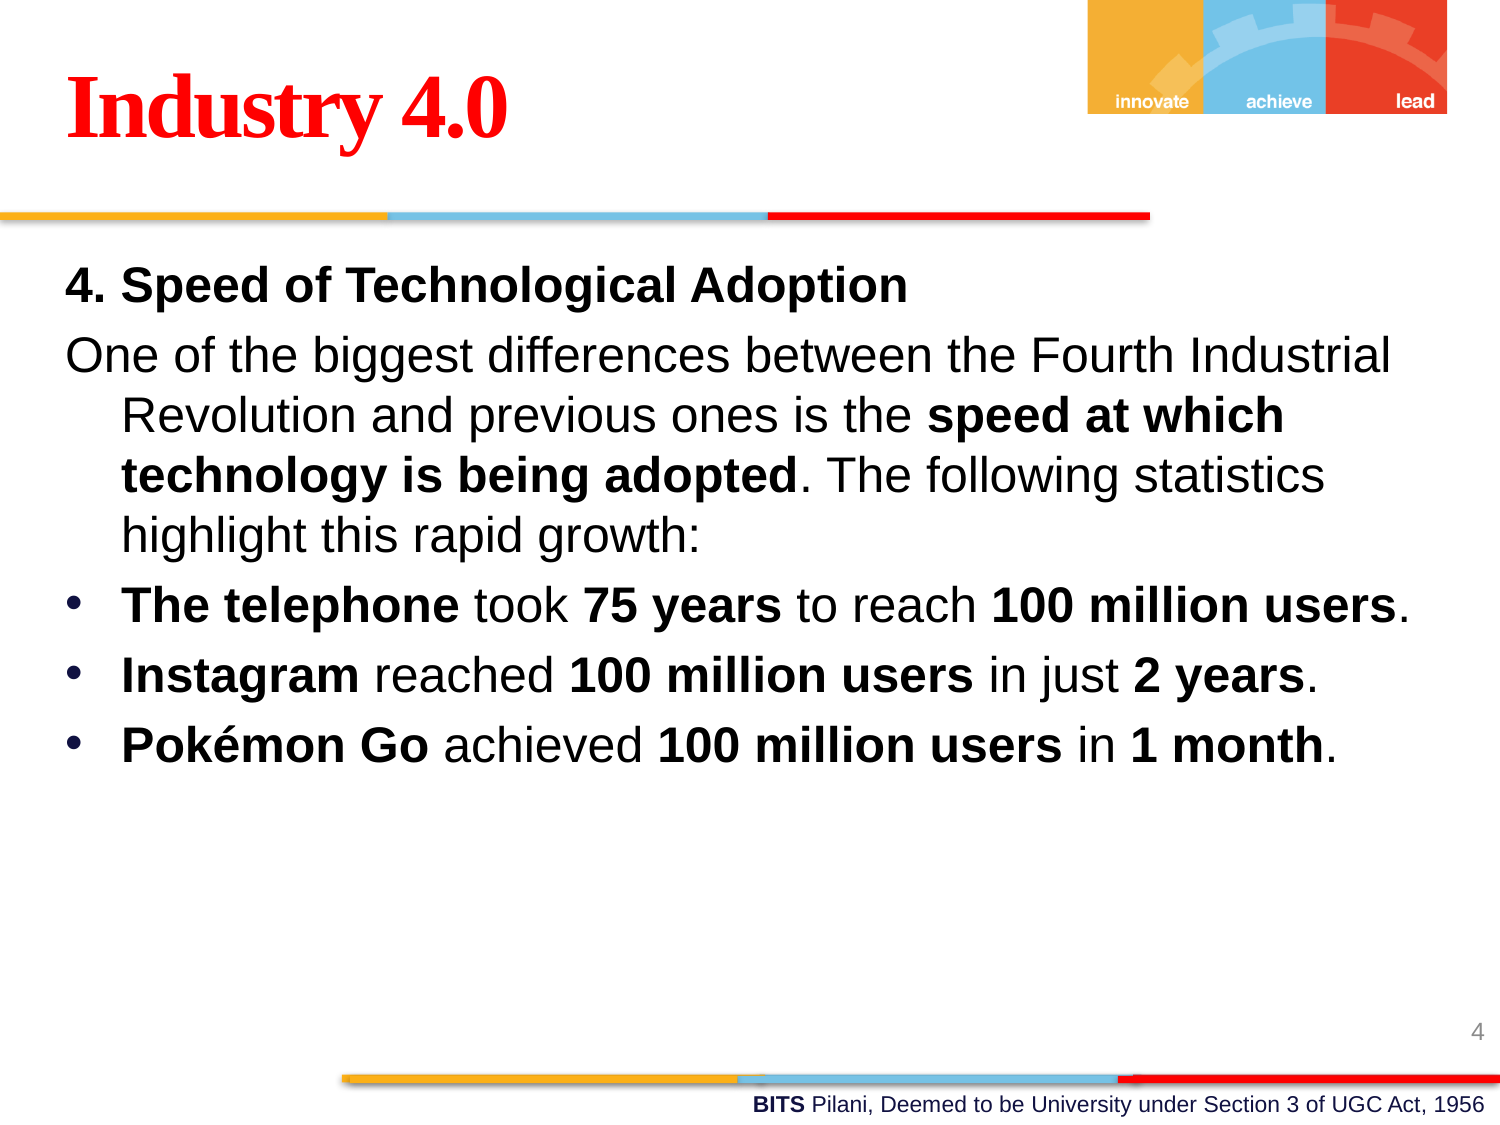

Industry 4.0
4. Speed of Technological Adoption
One of the biggest differences between the Fourth Industrial Revolution and previous ones is the speed at which technology is being adopted. The following statistics highlight this rapid growth:
The telephone took 75 years to reach 100 million users.
Instagram reached 100 million users in just 2 years.
Pokémon Go achieved 100 million users in 1 month.
4